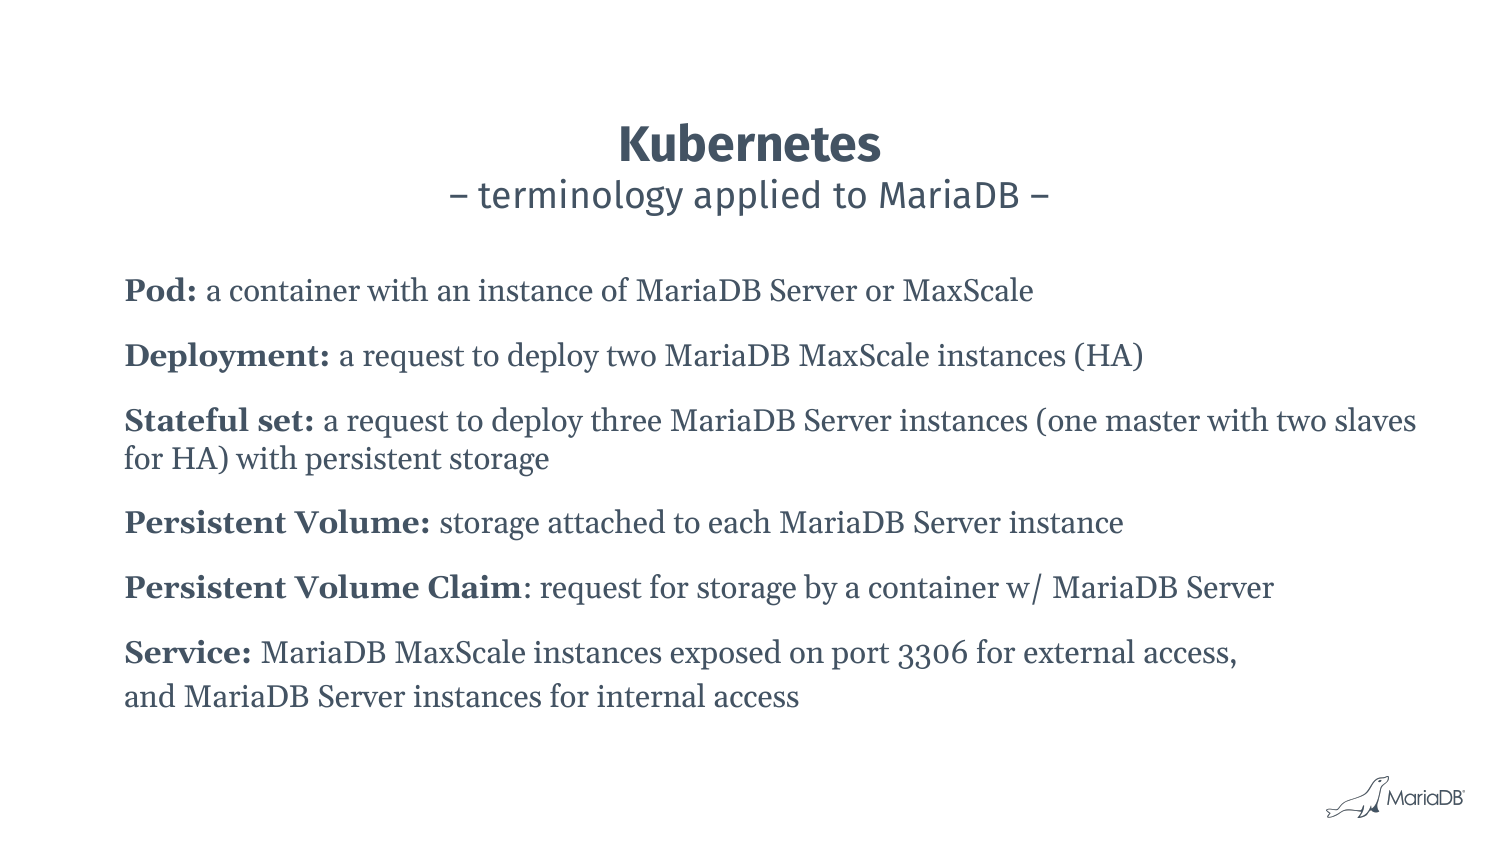

# Kubernetes
– terminology applied to MariaDB –
Pod: a container with an instance of MariaDB Server or MaxScale

Deployment: a request to deploy two MariaDB MaxScale instances (HA)

Stateful set: a request to deploy three MariaDB Server instances (one master with two slaves for HA) with persistent storage

Persistent Volume: storage attached to each MariaDB Server instance

Persistent Volume Claim: request for storage by a container w/ MariaDB Server

Service: MariaDB MaxScale instances exposed on port 3306 for external access,
and MariaDB Server instances for internal access